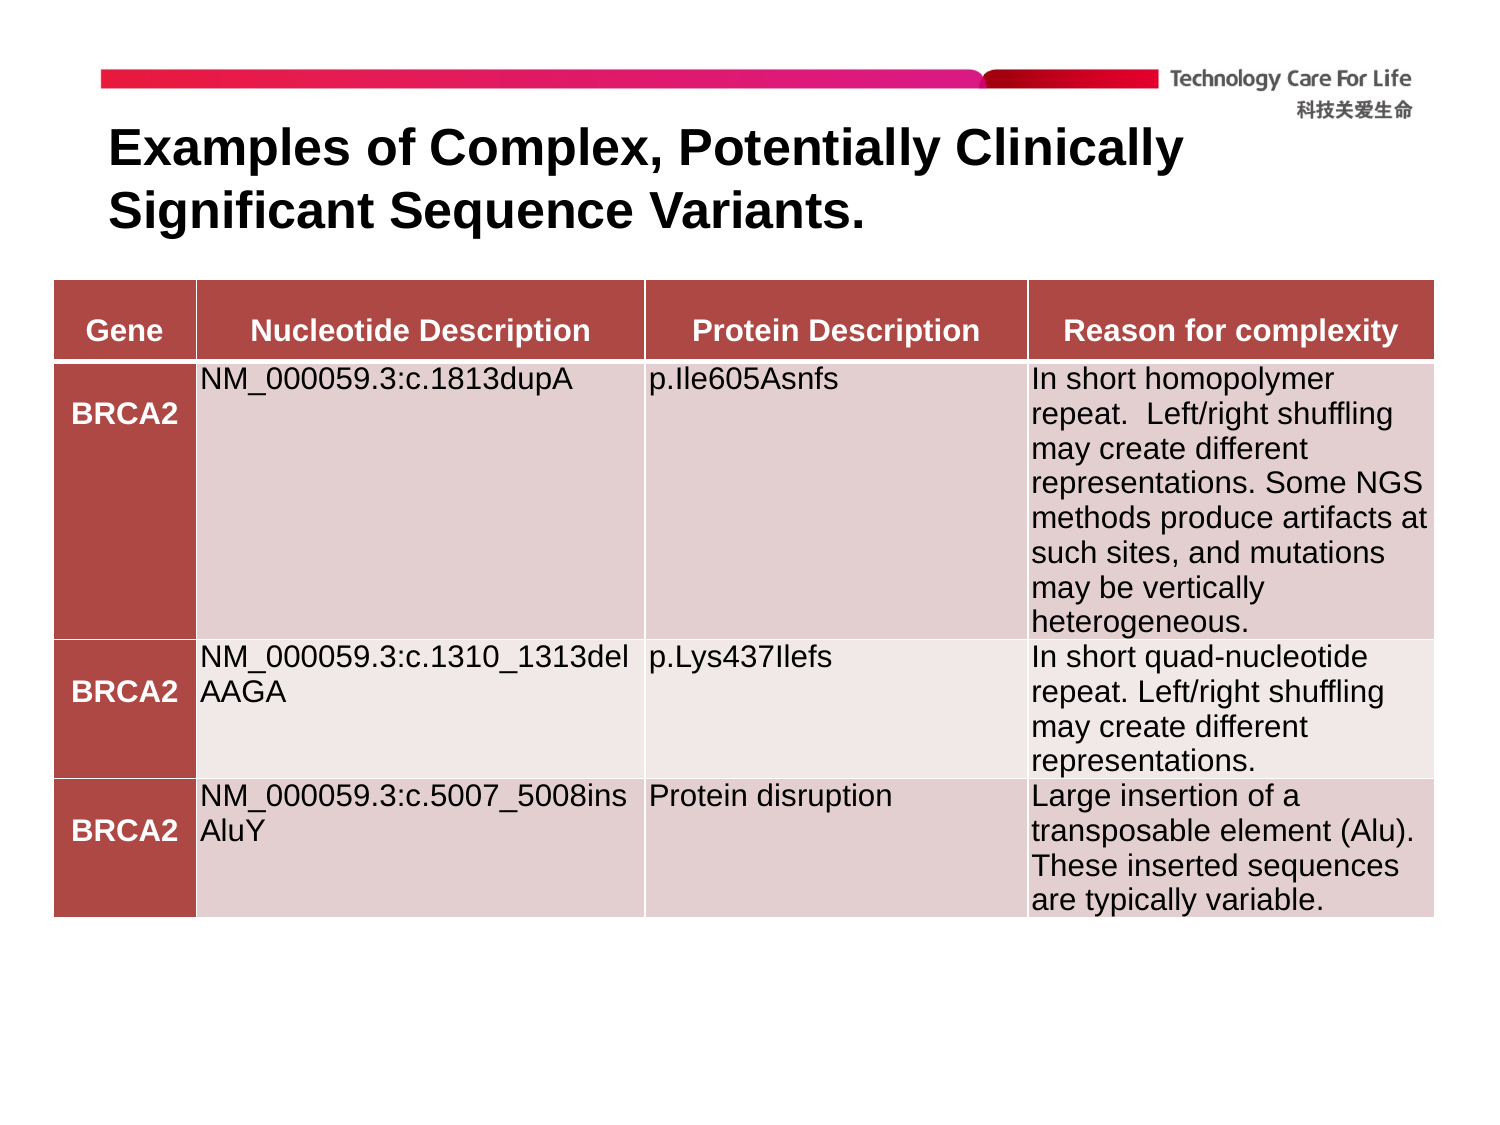

# Examples of Complex, Potentially Clinically Significant Sequence Variants.
| Gene | Nucleotide Description | Protein Description | Reason for complexity |
| --- | --- | --- | --- |
| BRCA2 | NM\_000059.3:c.1813dupA | p.Ile605Asnfs | In short homopolymer repeat. Left/right shuffling may create different representations. Some NGS methods produce artifacts at such sites, and mutations may be vertically heterogeneous. |
| BRCA2 | NM\_000059.3:c.1310\_1313delAAGA | p.Lys437Ilefs | In short quad-nucleotide repeat. Left/right shuffling may create different representations. |
| BRCA2 | NM\_000059.3:c.5007\_5008insAluY | Protein disruption | Large insertion of a transposable element (Alu). These inserted sequences are typically variable. |